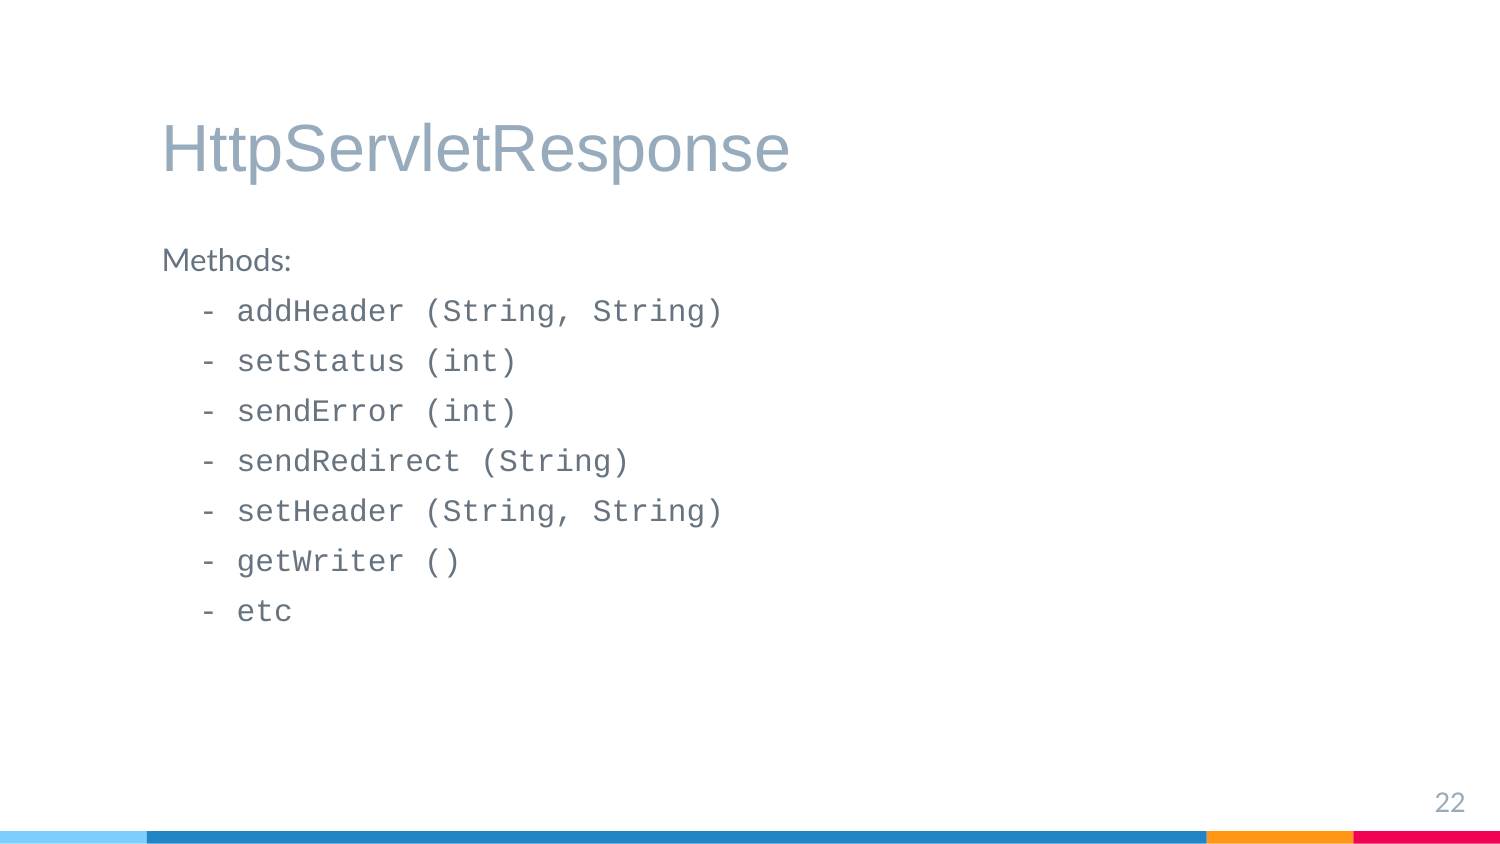

# HttpServletResponse
Methods:
  - addHeader (String, String)
  - setStatus (int)
  - sendError (int)
  - sendRedirect (String)
  - setHeader (String, String)
  - getWriter ()
  - etc
22